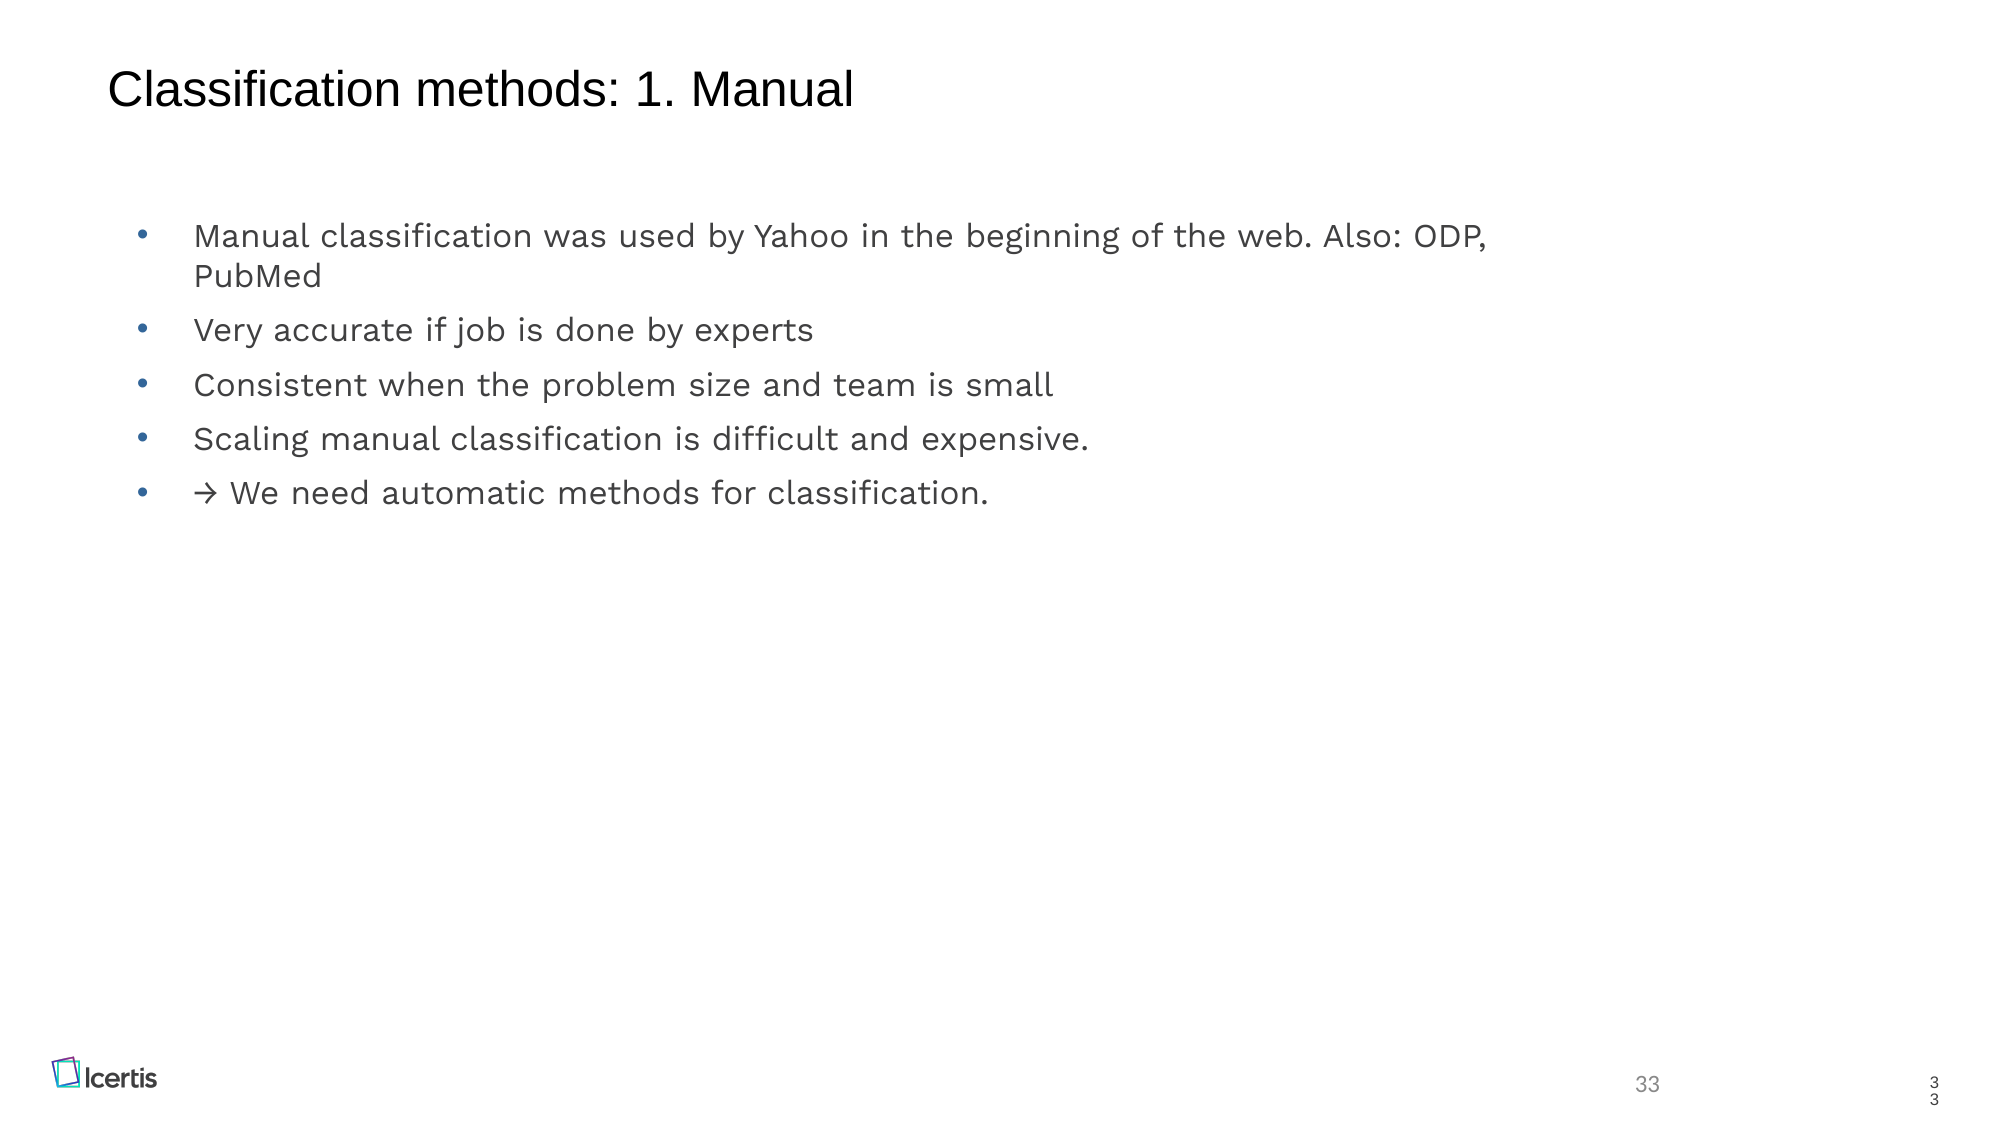

Classification methods: 1. Manual

Manual classification was used by Yahoo in the beginning of the web. Also: ODP, PubMed
Very accurate if job is done by experts
Consistent when the problem size and team is small
Scaling manual classification is difficult and expensive.
→ We need automatic methods for classification.
33
33